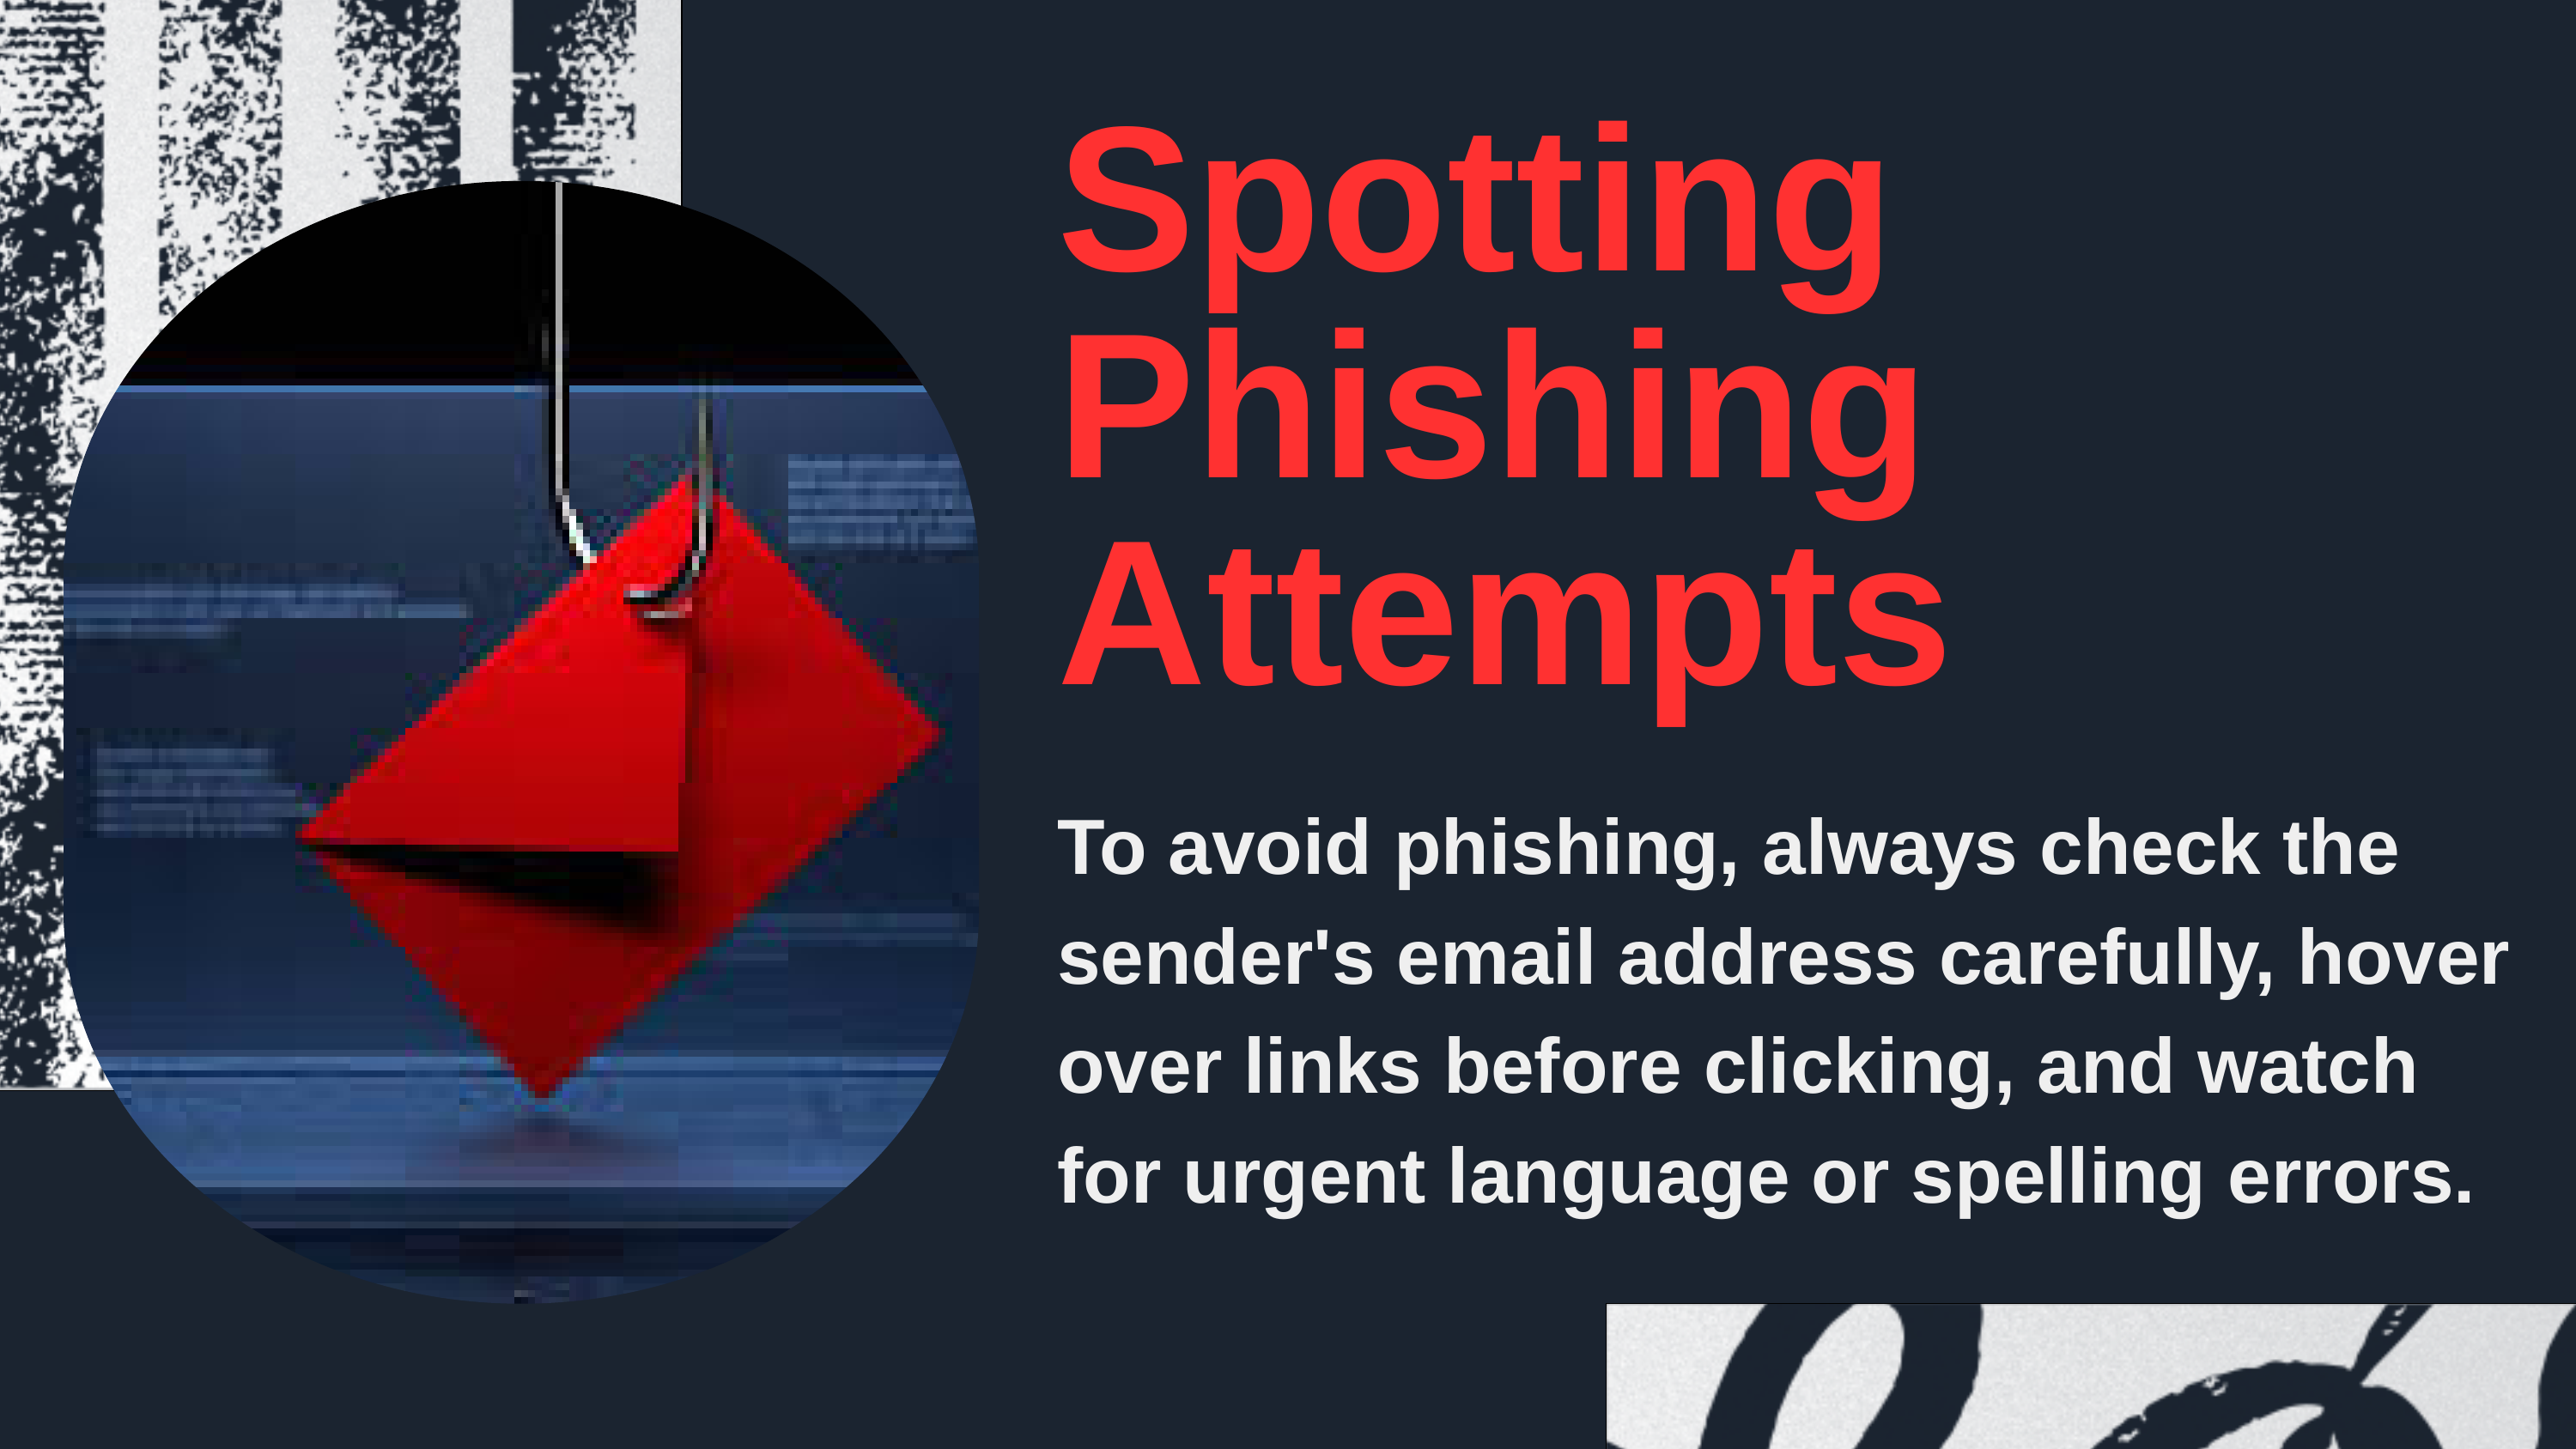

Spotting Phishing Attempts
To avoid phishing, always check the sender's email address carefully, hover over links before clicking, and watch for urgent language or spelling errors.